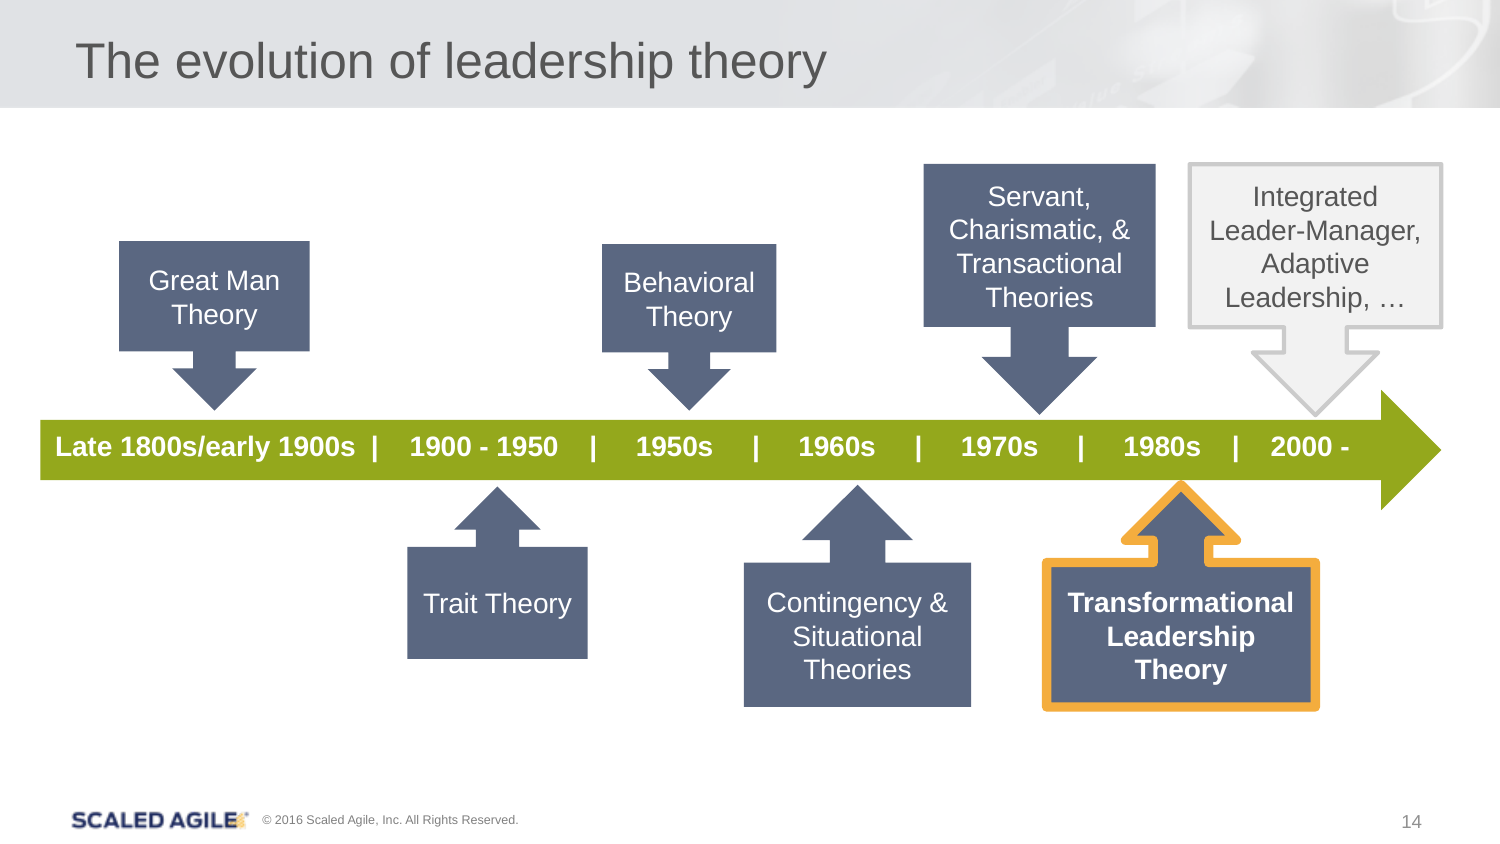

# The evolution of leadership theory
Servant, Charismatic, & Transactional Theories
Integrated Leader-Manager, Adaptive Leadership, …
Great Man Theory
Behavioral
Theory

Late 1800s/early 1900s  |    1900 - 1950    |     1950s     |     1960s     |     1970s     |     1980s    |    2000 -
Contingency & Situational Theories
Transformational Leadership Theory
Trait Theory